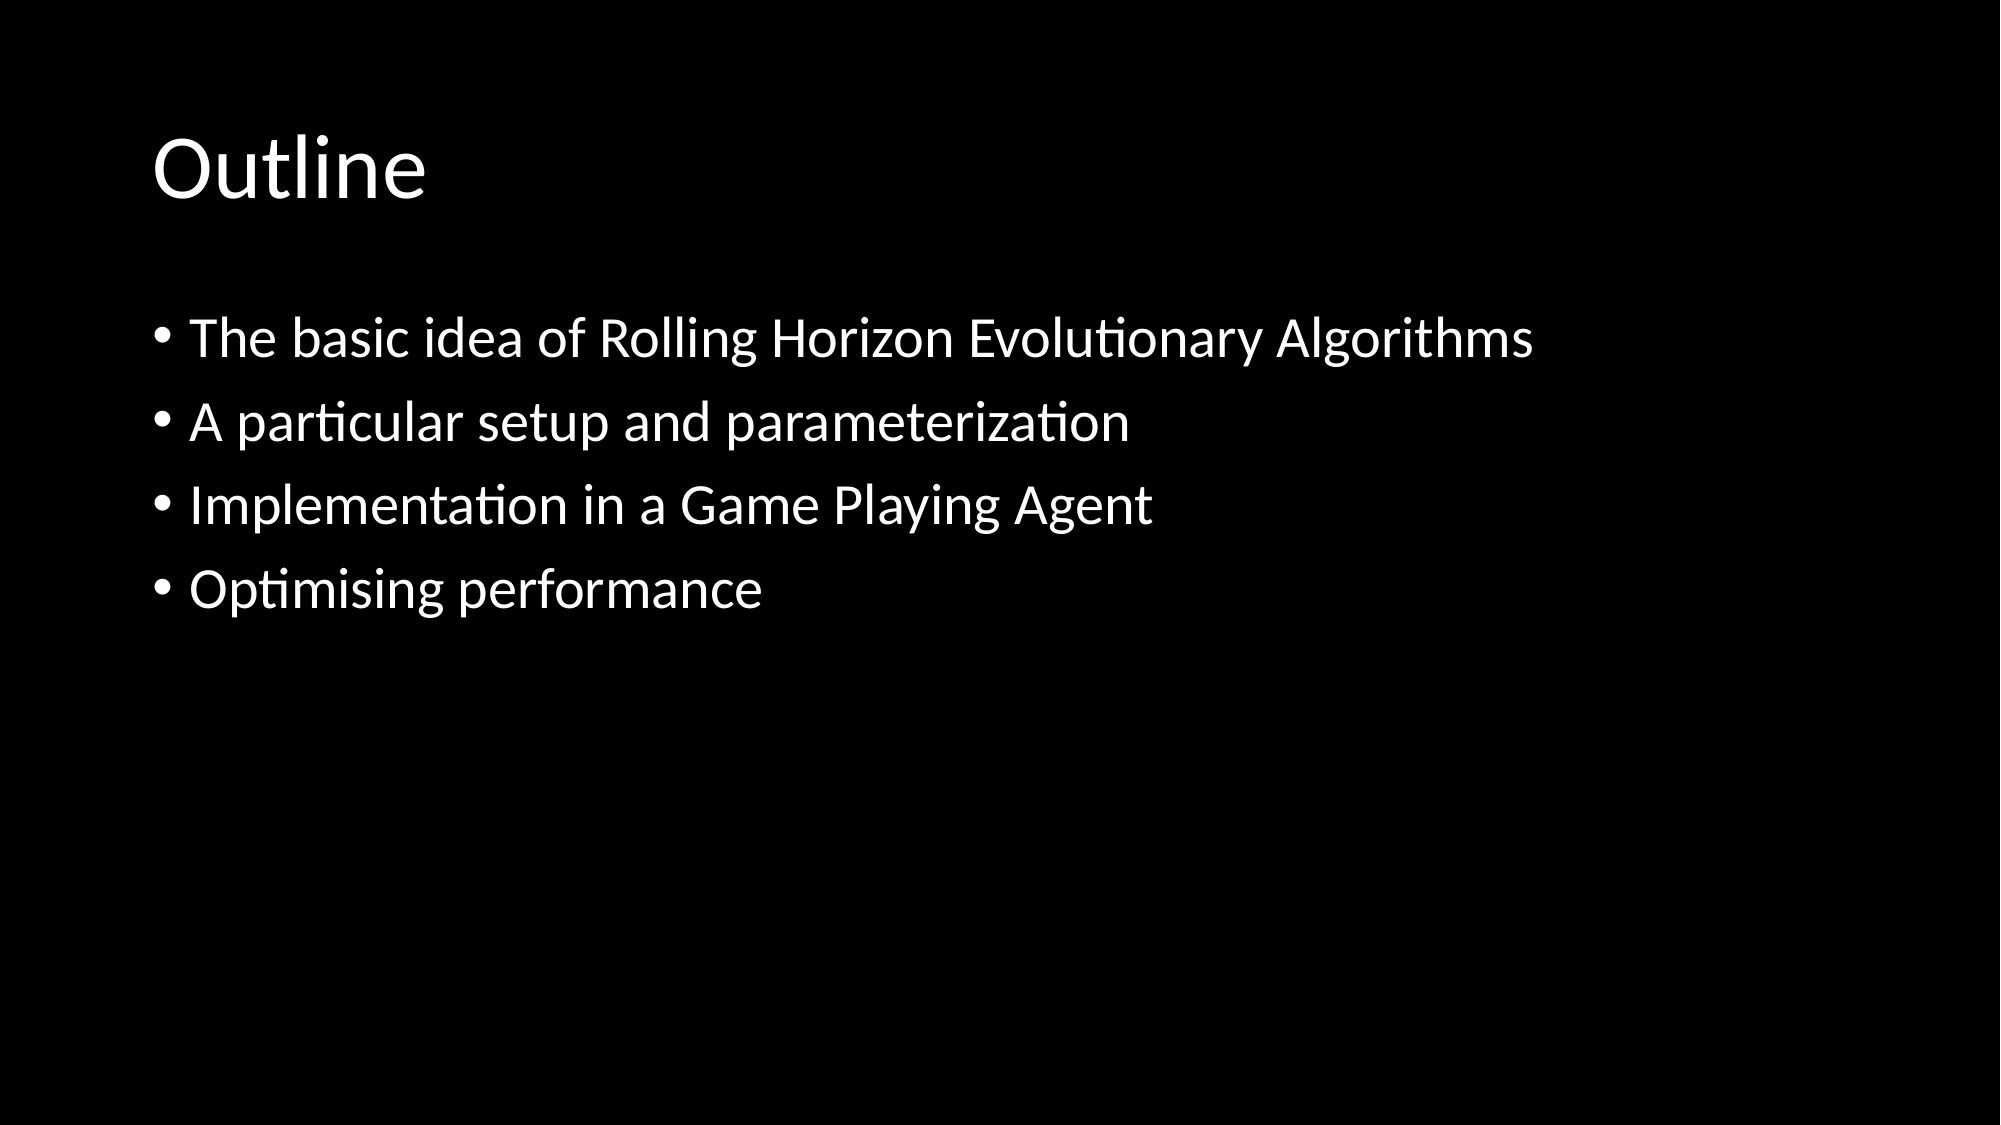

# Outline
The basic idea of Rolling Horizon Evolutionary Algorithms
A particular setup and parameterization
Implementation in a Game Playing Agent
Optimising performance